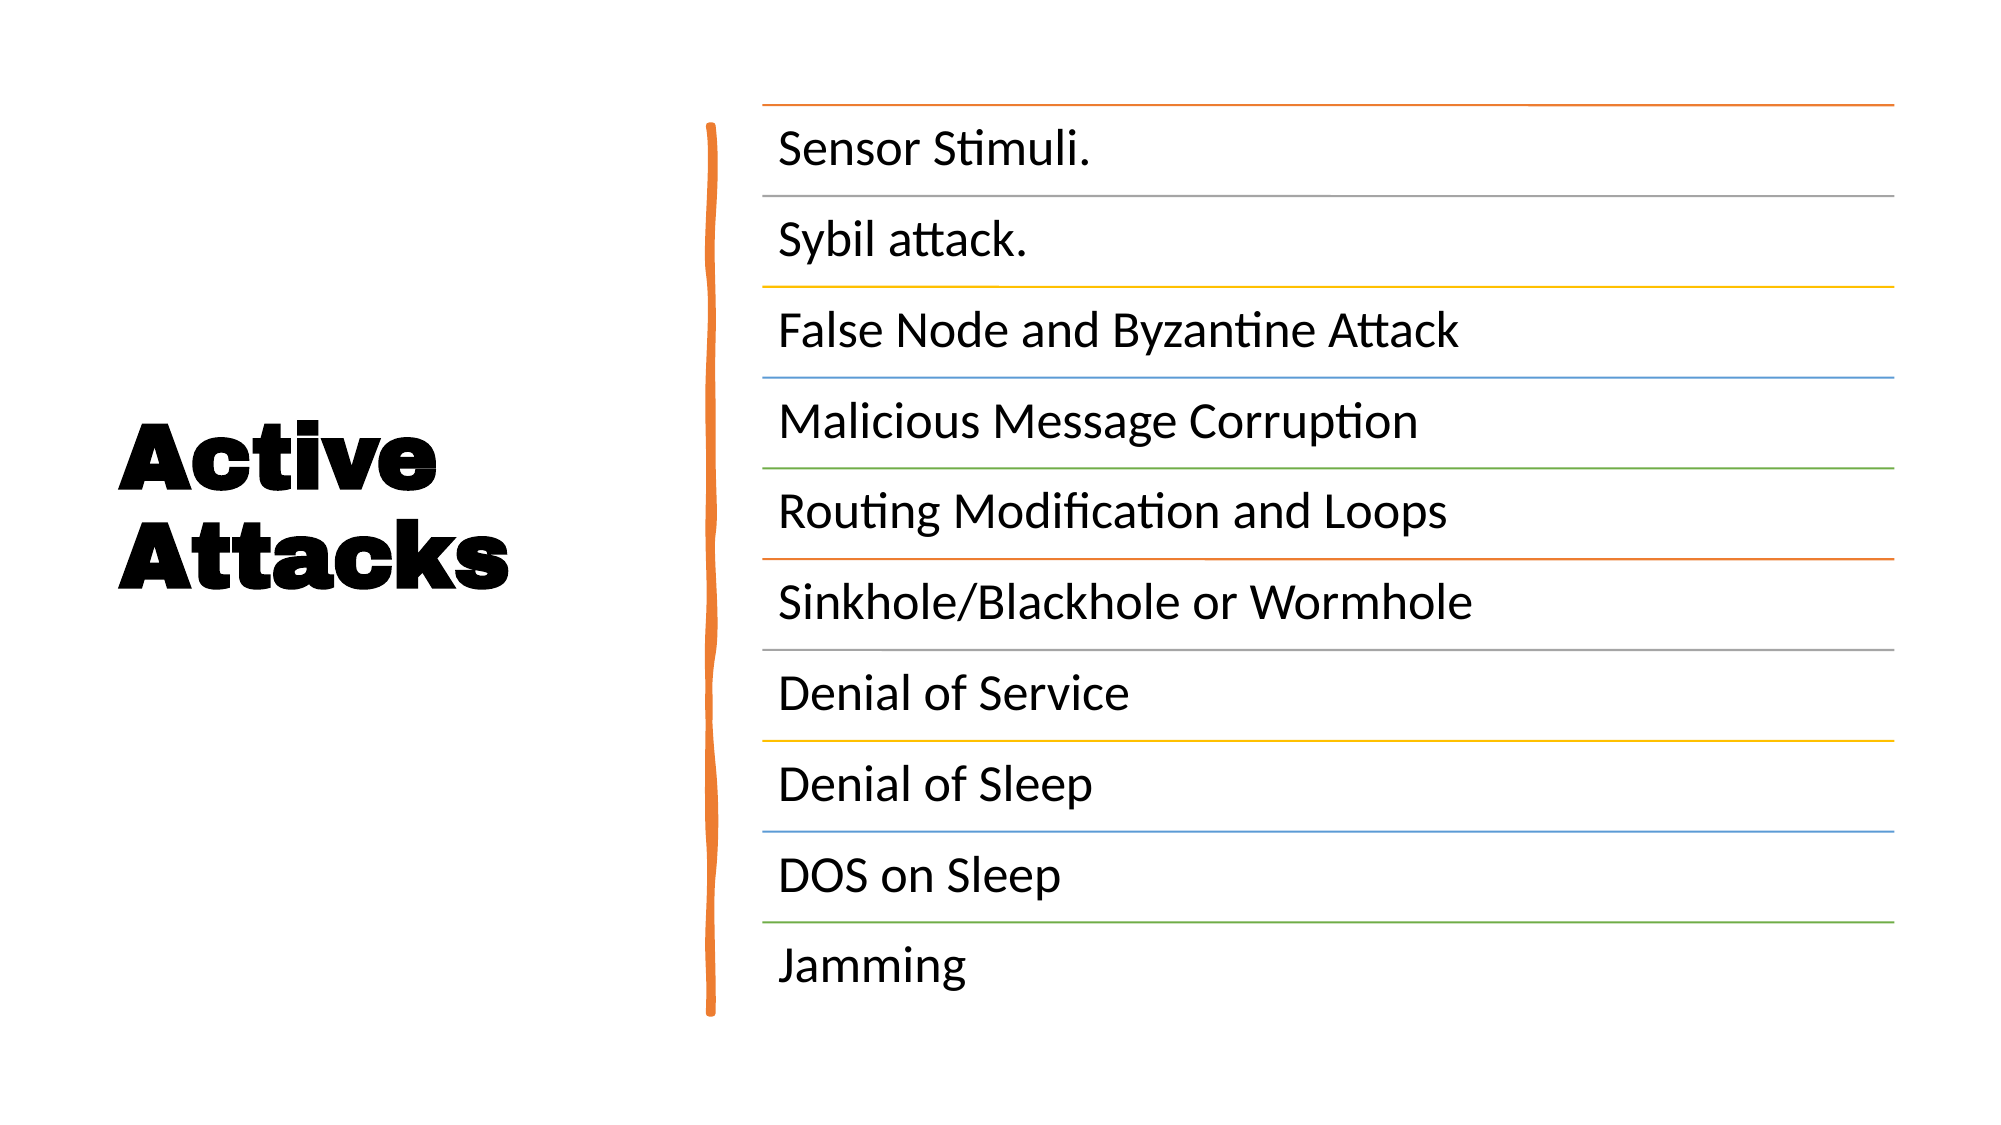

Sensor Stimuli.
Sybil attack.
False Node and Byzantine Attack
Malicious Message Corruption
Routing Modification and Loops
Sinkhole/Blackhole or Wormhole
Denial of Service
Denial of Sleep
DOS on Sleep
Jamming
# Active Attacks